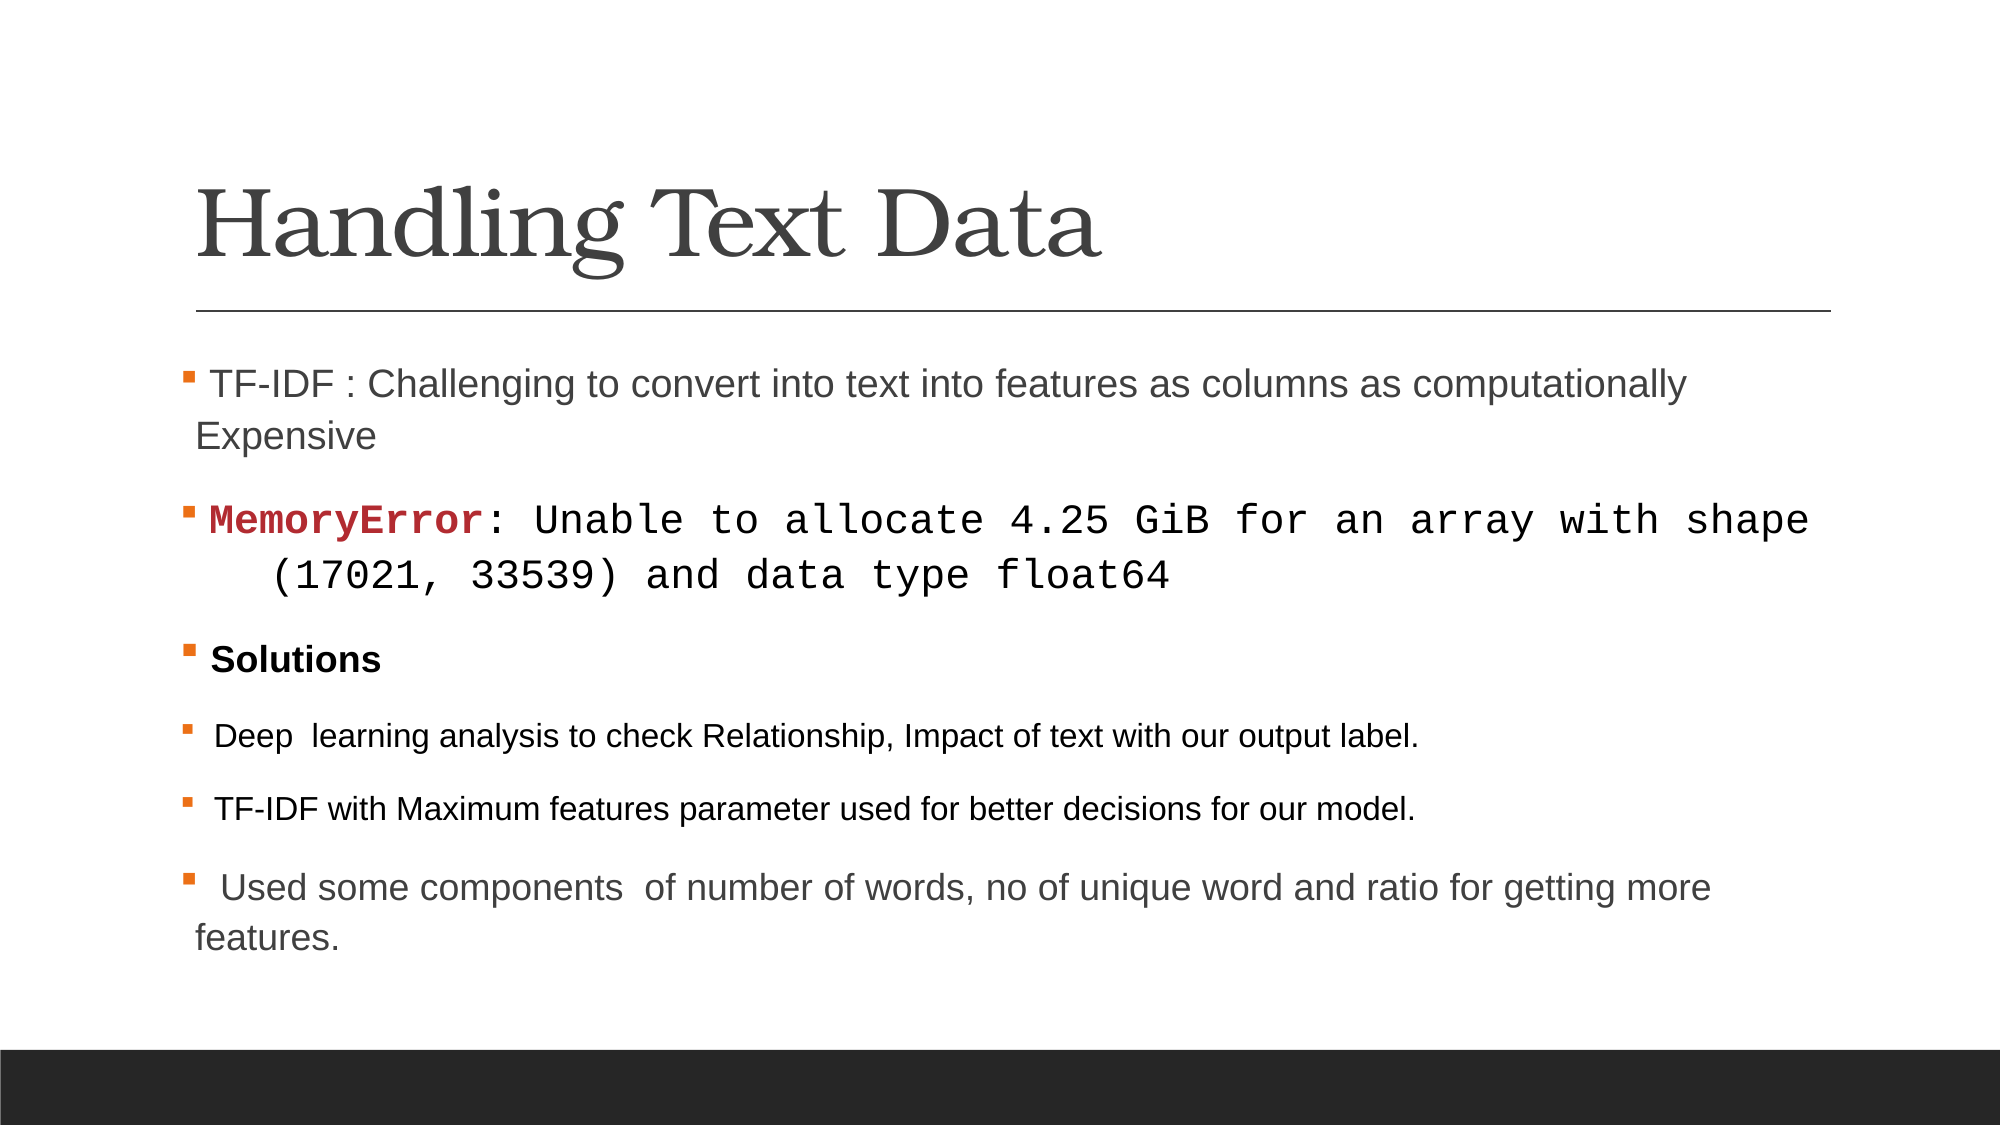

# Handling Text Data

 TF-IDF : Challenging to convert into text into features as columns as computationally Expensive
 MemoryError: Unable to allocate 4.25 GiB for an array with shape    (17021, 33539) and data type float64
 Solutions
  Deep  learning analysis to check Relationship, Impact of text with our output label.
  TF-IDF with Maximum features parameter used for better decisions for our model.
  Used some components  of number of words, no of unique word and ratio for getting more features.